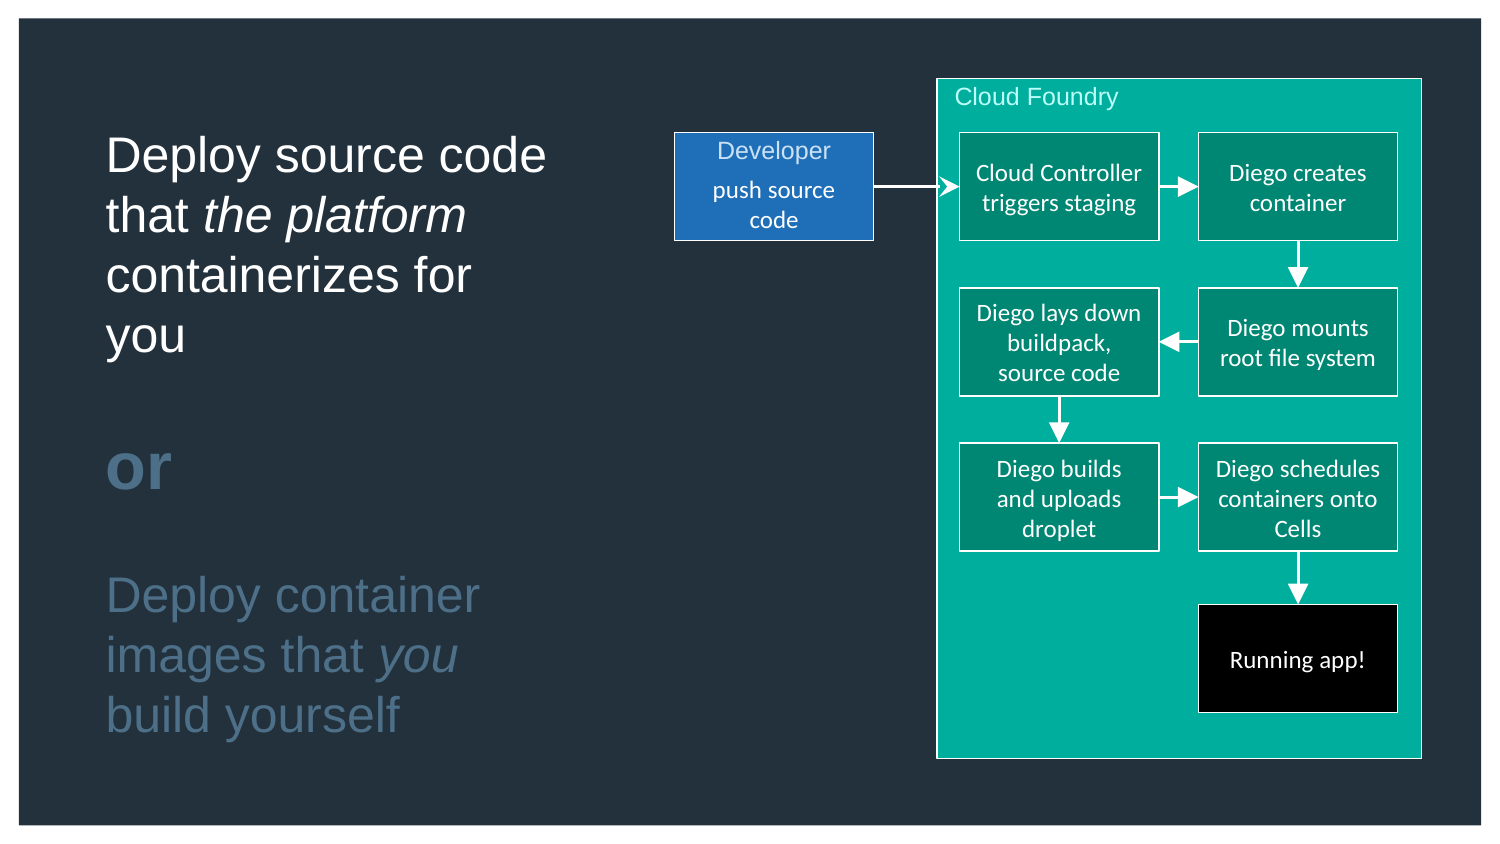

Deploy source code that the platform containerizes for you

or

Deploy container images that you build yourself

Cloud Foundry
push source code
Developer
Cloud Controller triggers staging
Diego creates container
Diego lays down buildpack, source code
Diego mounts root file system
Diego builds and uploads droplet
Diego schedules containers onto Cells
Running app!